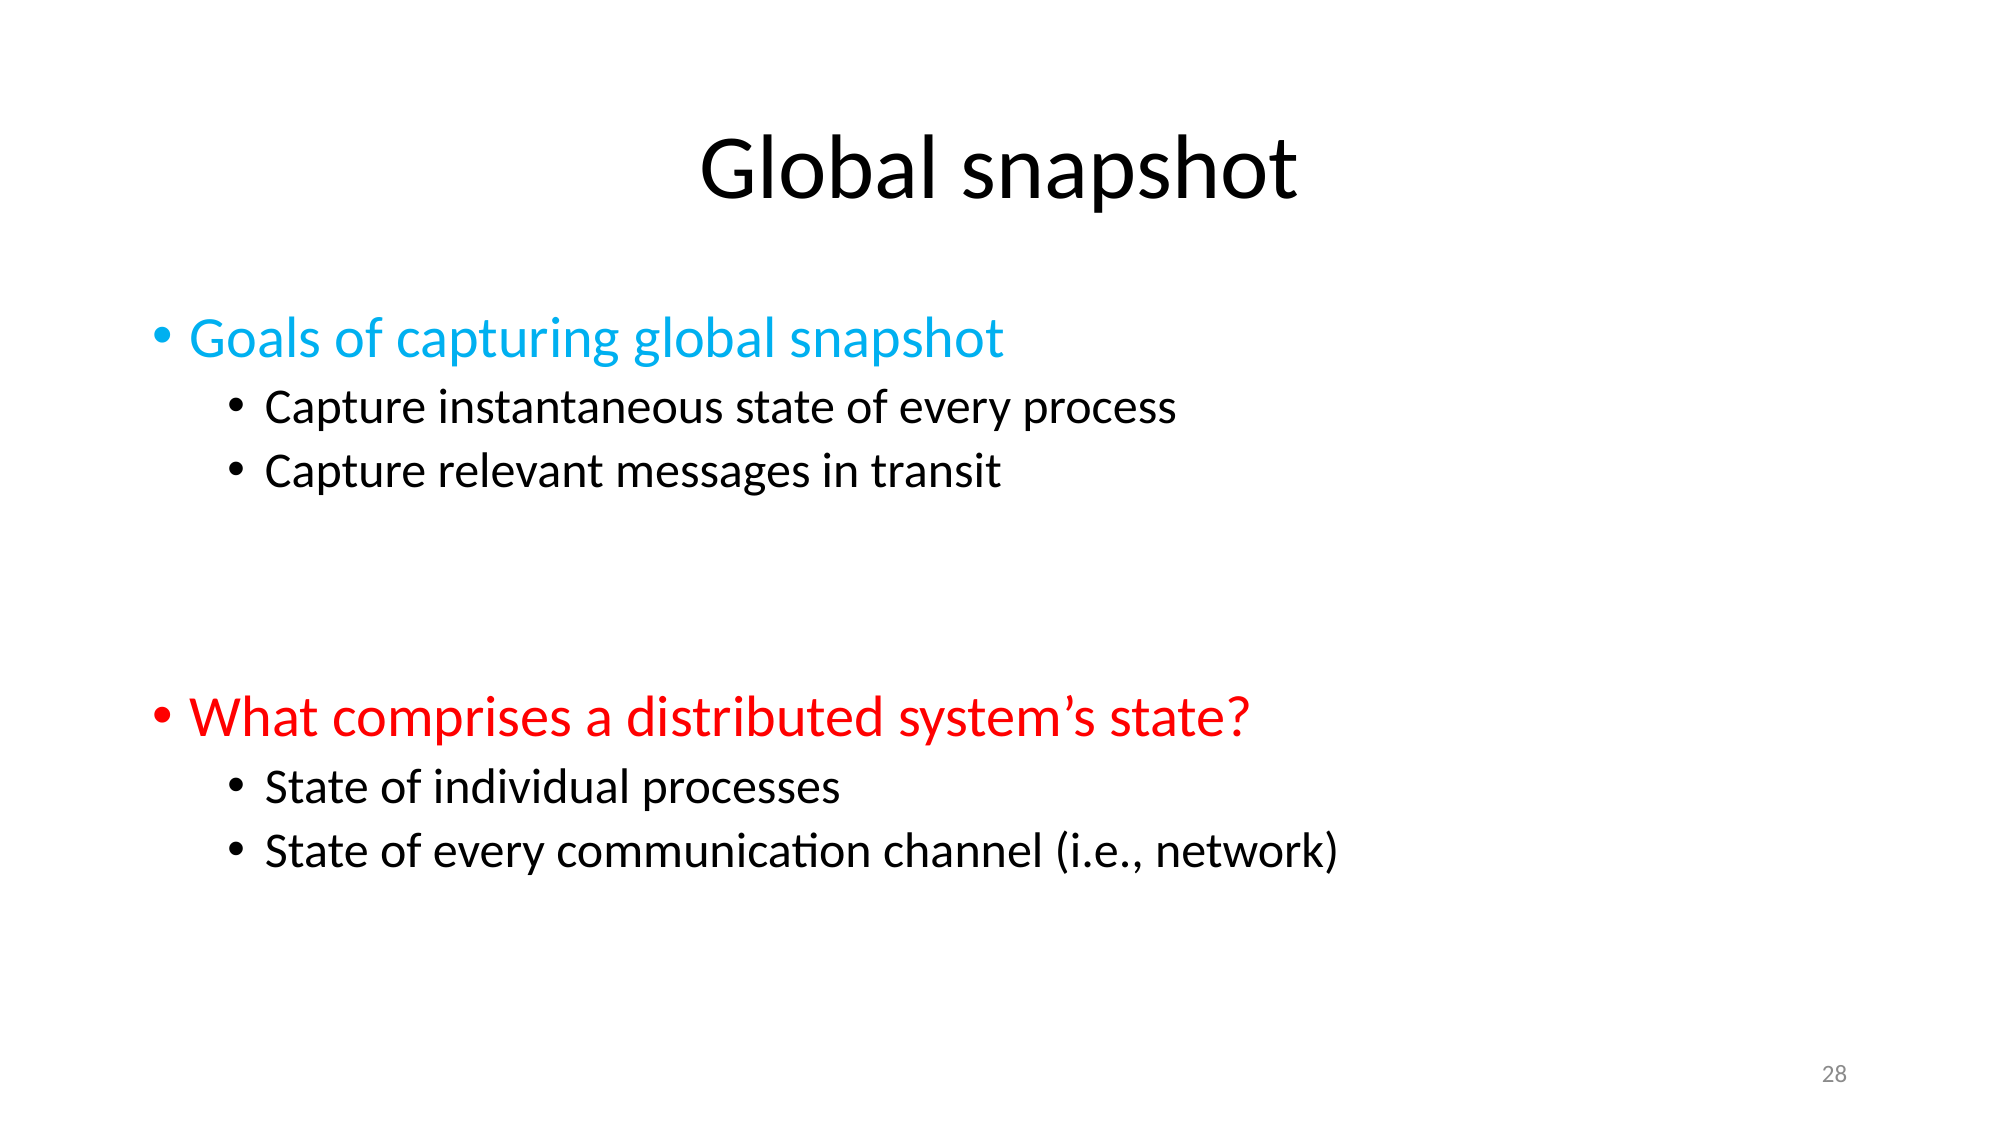

# Global snapshot
Goals of capturing global snapshot
Capture instantaneous state of every process
Capture relevant messages in transit

What comprises a distributed system’s state?
State of individual processes
State of every communication channel (i.e., network)
28